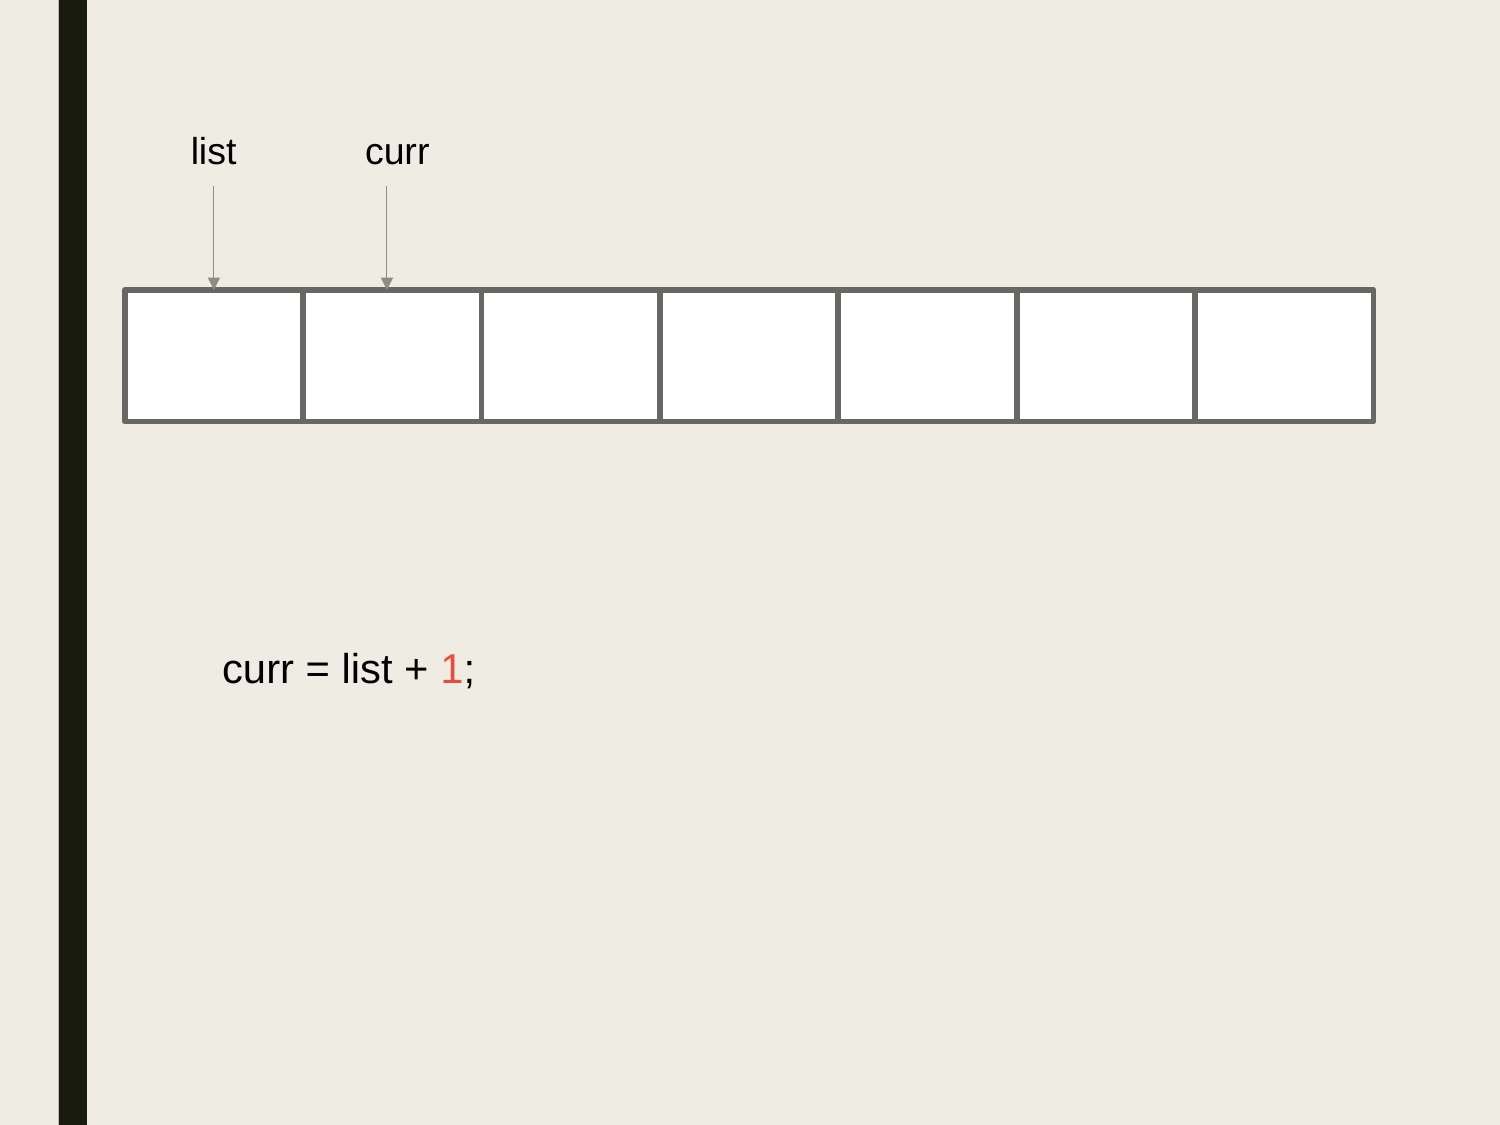

list
curr

curr = list + 1;